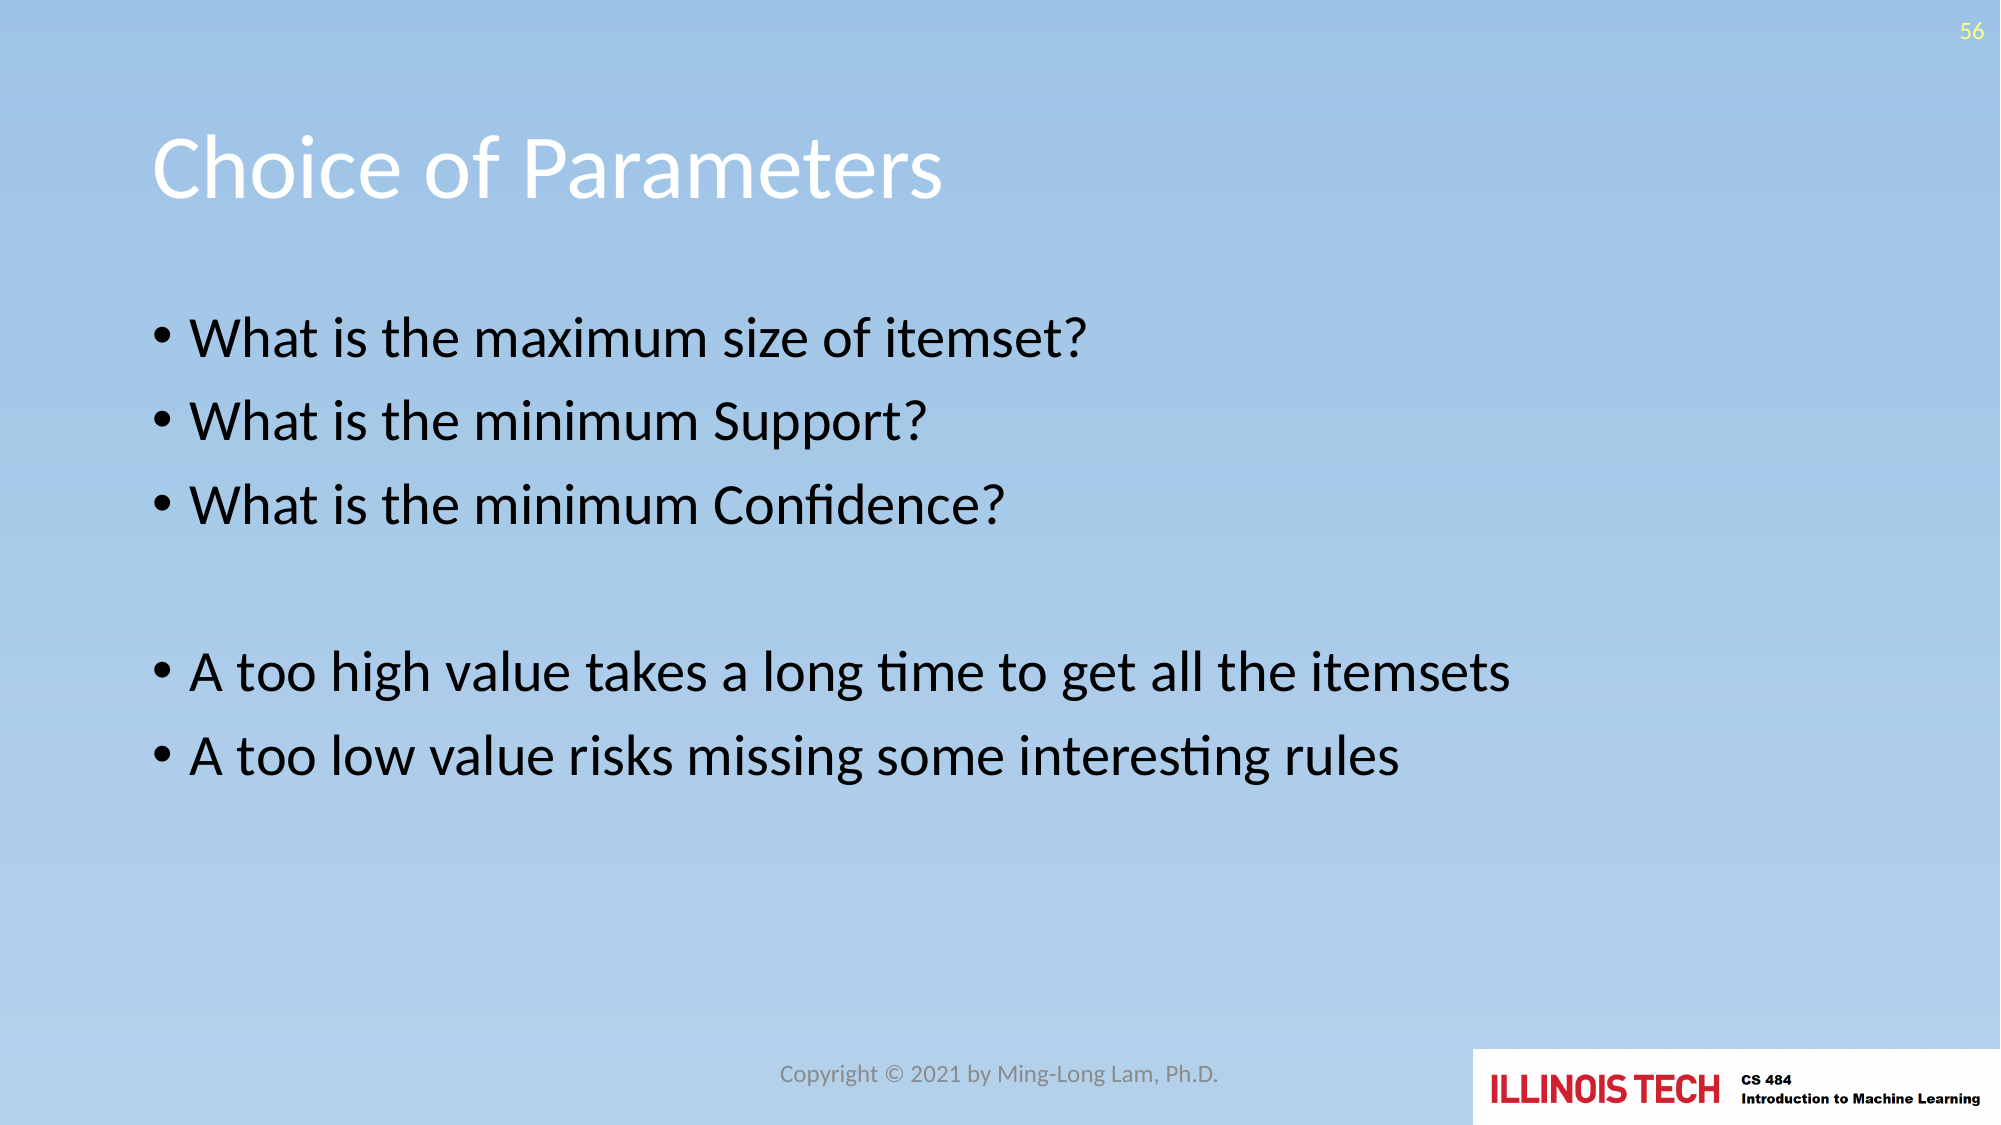

56
# Choice of Parameters
What is the maximum size of itemset?
What is the minimum Support?
What is the minimum Confidence?

A too high value takes a long time to get all the itemsets
A too low value risks missing some interesting rules
Copyright © 2021 by Ming-Long Lam, Ph.D.